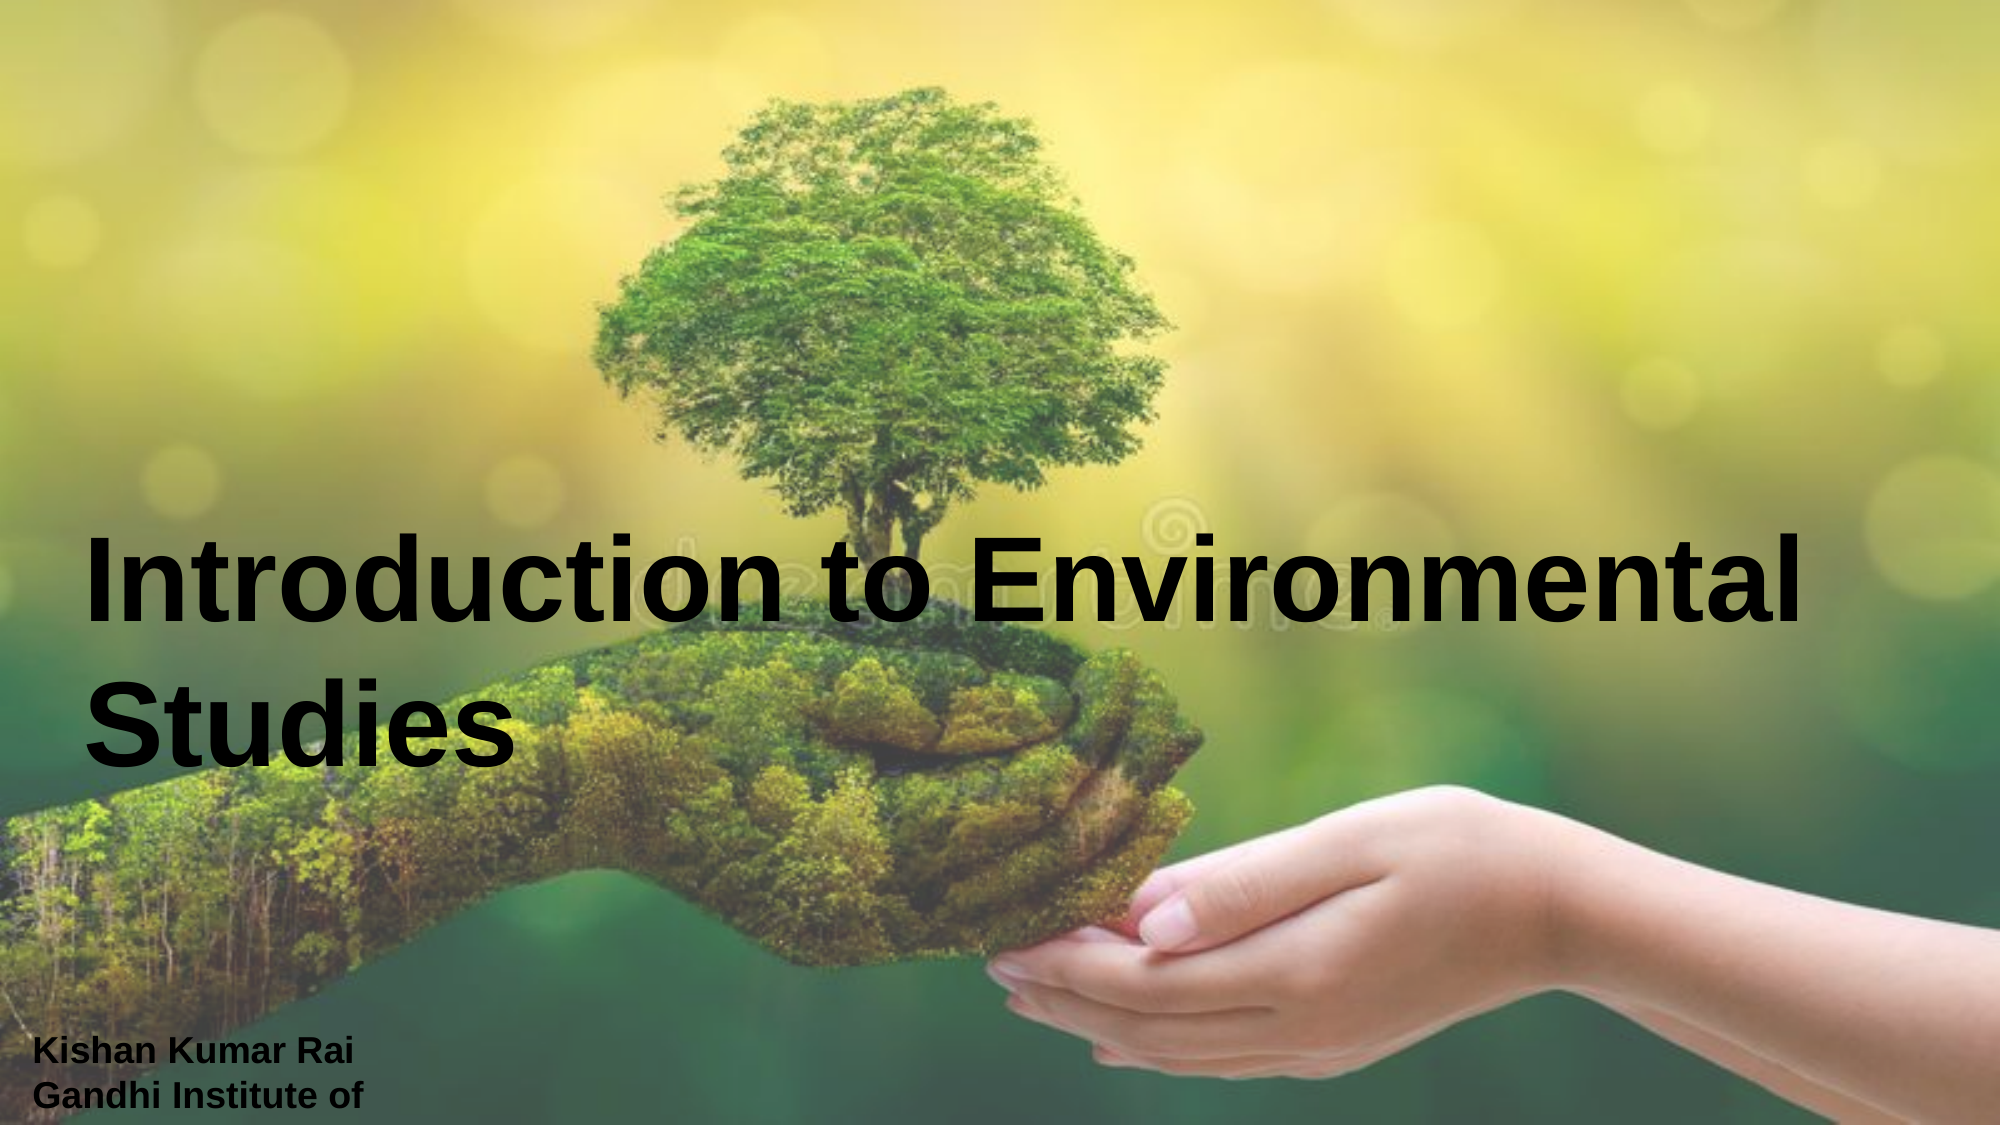

Introduction to Environmental Studies
Kishan Kumar Rai
Gandhi Institute of Technology